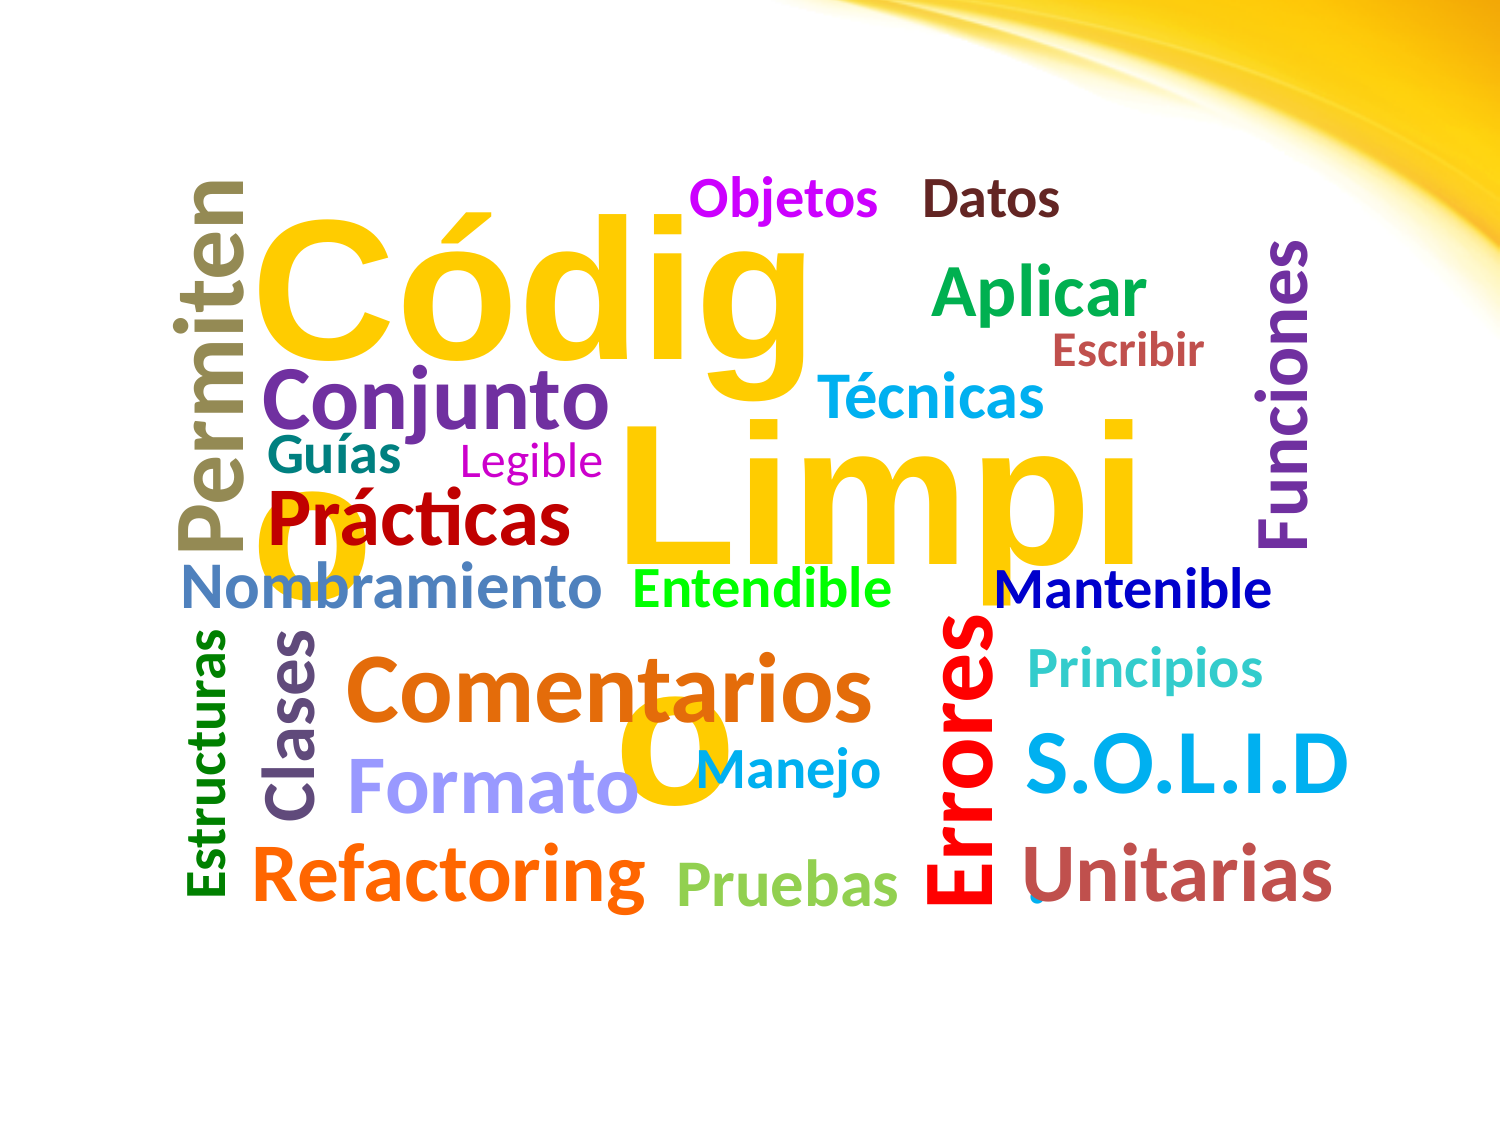

Datos
Objetos
Código
Aplicar
Permiten
Escribir
Conjunto
Funciones
Técnicas
Limpio
Guías
Legible
Prácticas
Nombramiento
Entendible
Mantenible
Comentarios
Principios
Clases
Errores
S.O.L.I.D.
Estructuras
Manejo
Formato
Refactoring
Unitarias
Pruebas